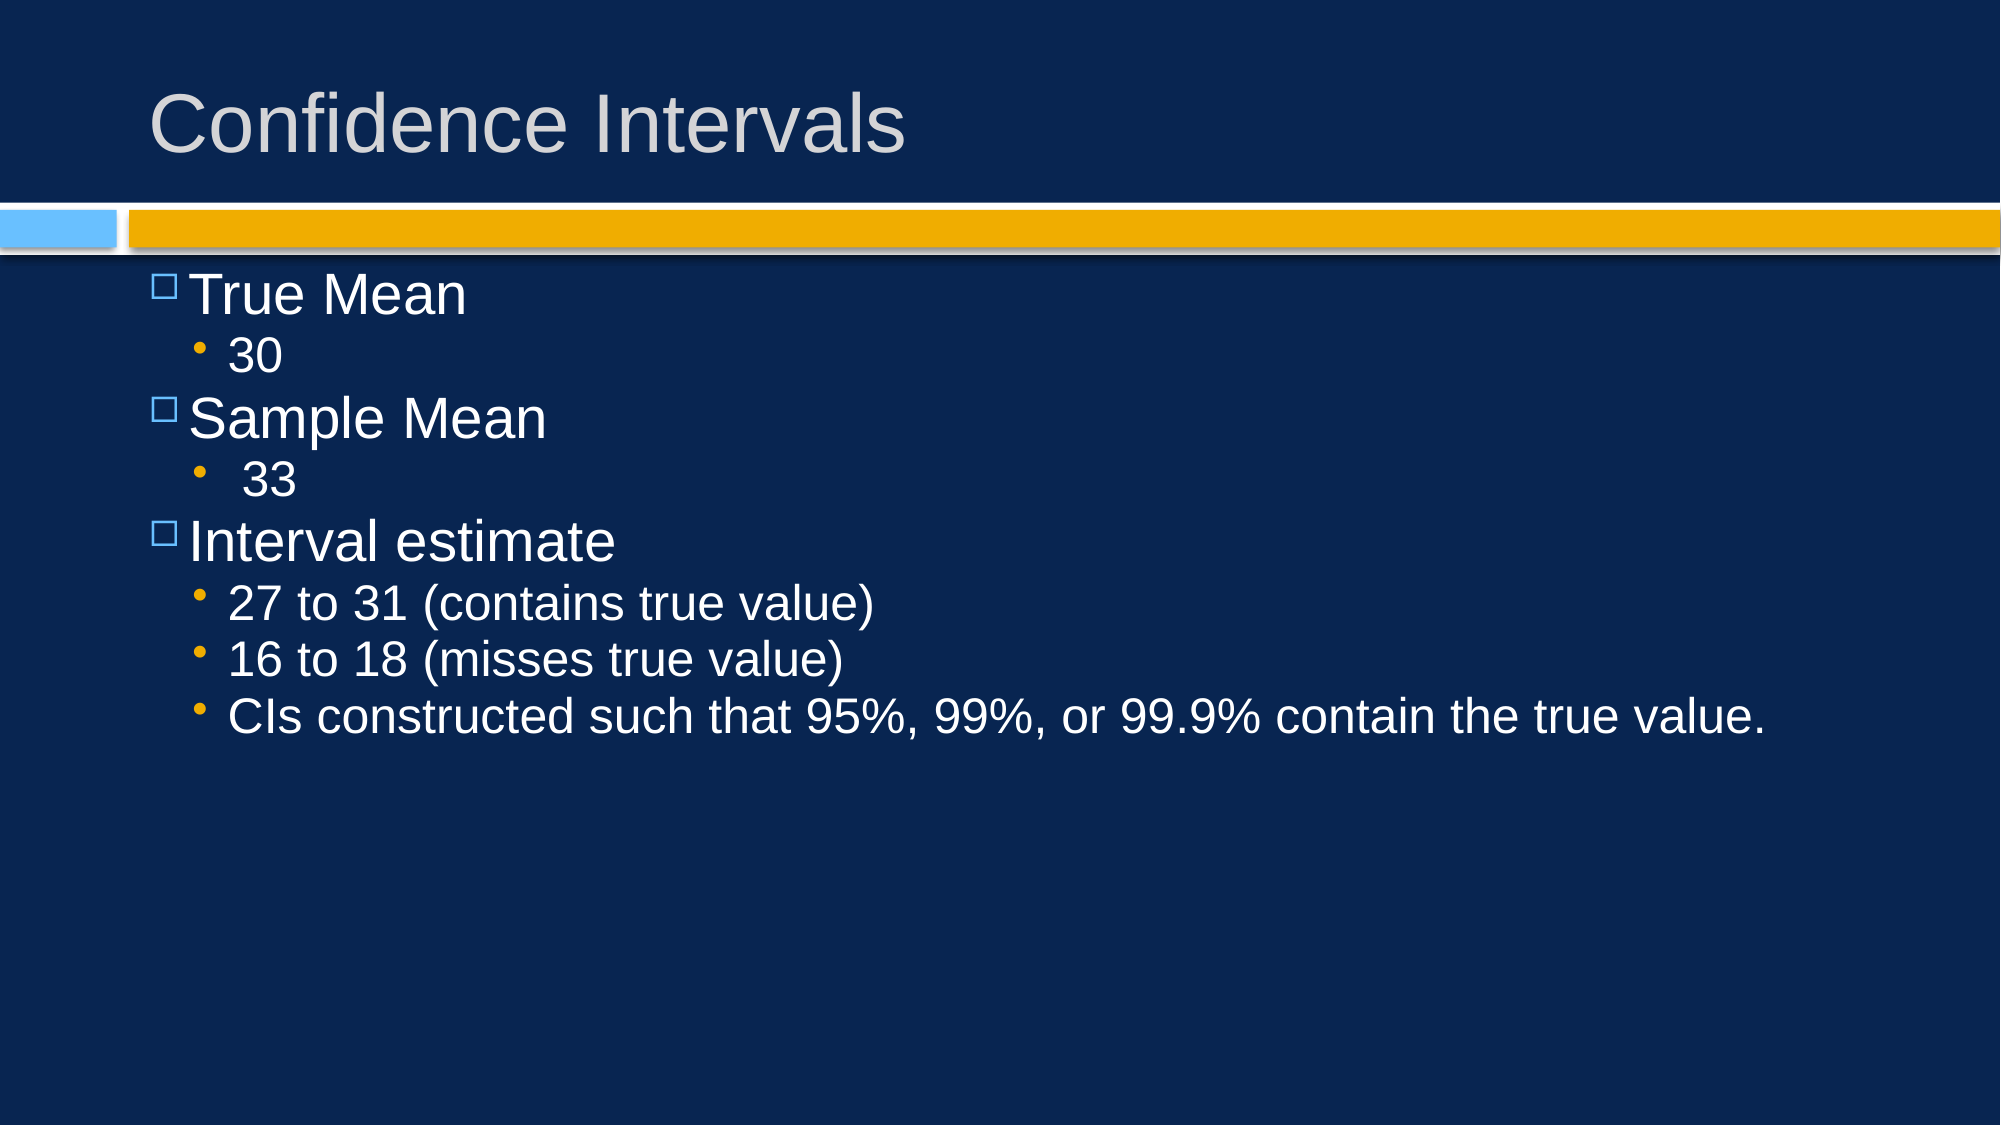

# Confidence Intervals
True Mean
30
Sample Mean
 33
Interval estimate
27 to 31 (contains true value)
16 to 18 (misses true value)
CIs constructed such that 95%, 99%, or 99.9% contain the true value.